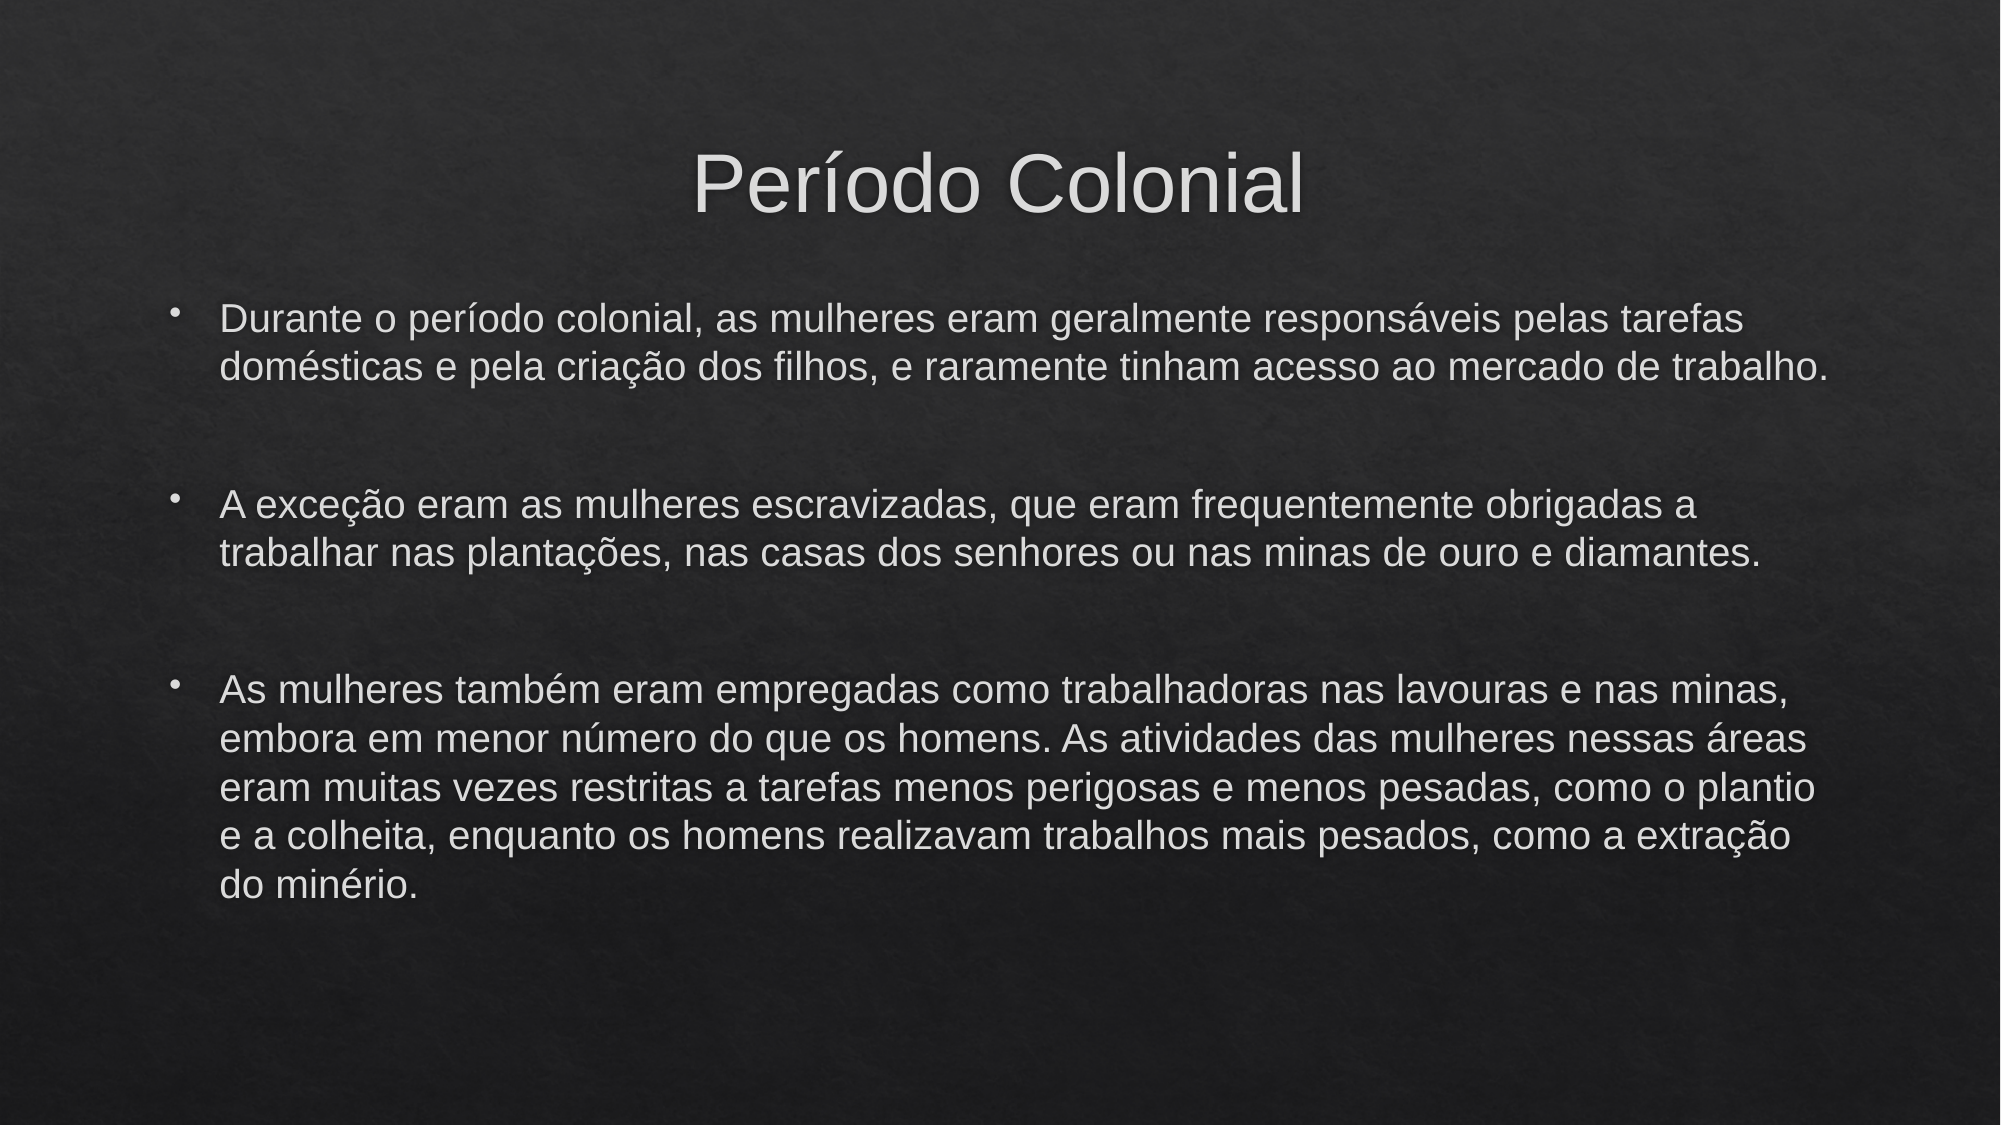

# Período Colonial
Durante o período colonial, as mulheres eram geralmente responsáveis pelas tarefas domésticas e pela criação dos filhos, e raramente tinham acesso ao mercado de trabalho.

A exceção eram as mulheres escravizadas, que eram frequentemente obrigadas a trabalhar nas plantações, nas casas dos senhores ou nas minas de ouro e diamantes.

As mulheres também eram empregadas como trabalhadoras nas lavouras e nas minas, embora em menor número do que os homens. As atividades das mulheres nessas áreas eram muitas vezes restritas a tarefas menos perigosas e menos pesadas, como o plantio e a colheita, enquanto os homens realizavam trabalhos mais pesados, como a extração do minério.